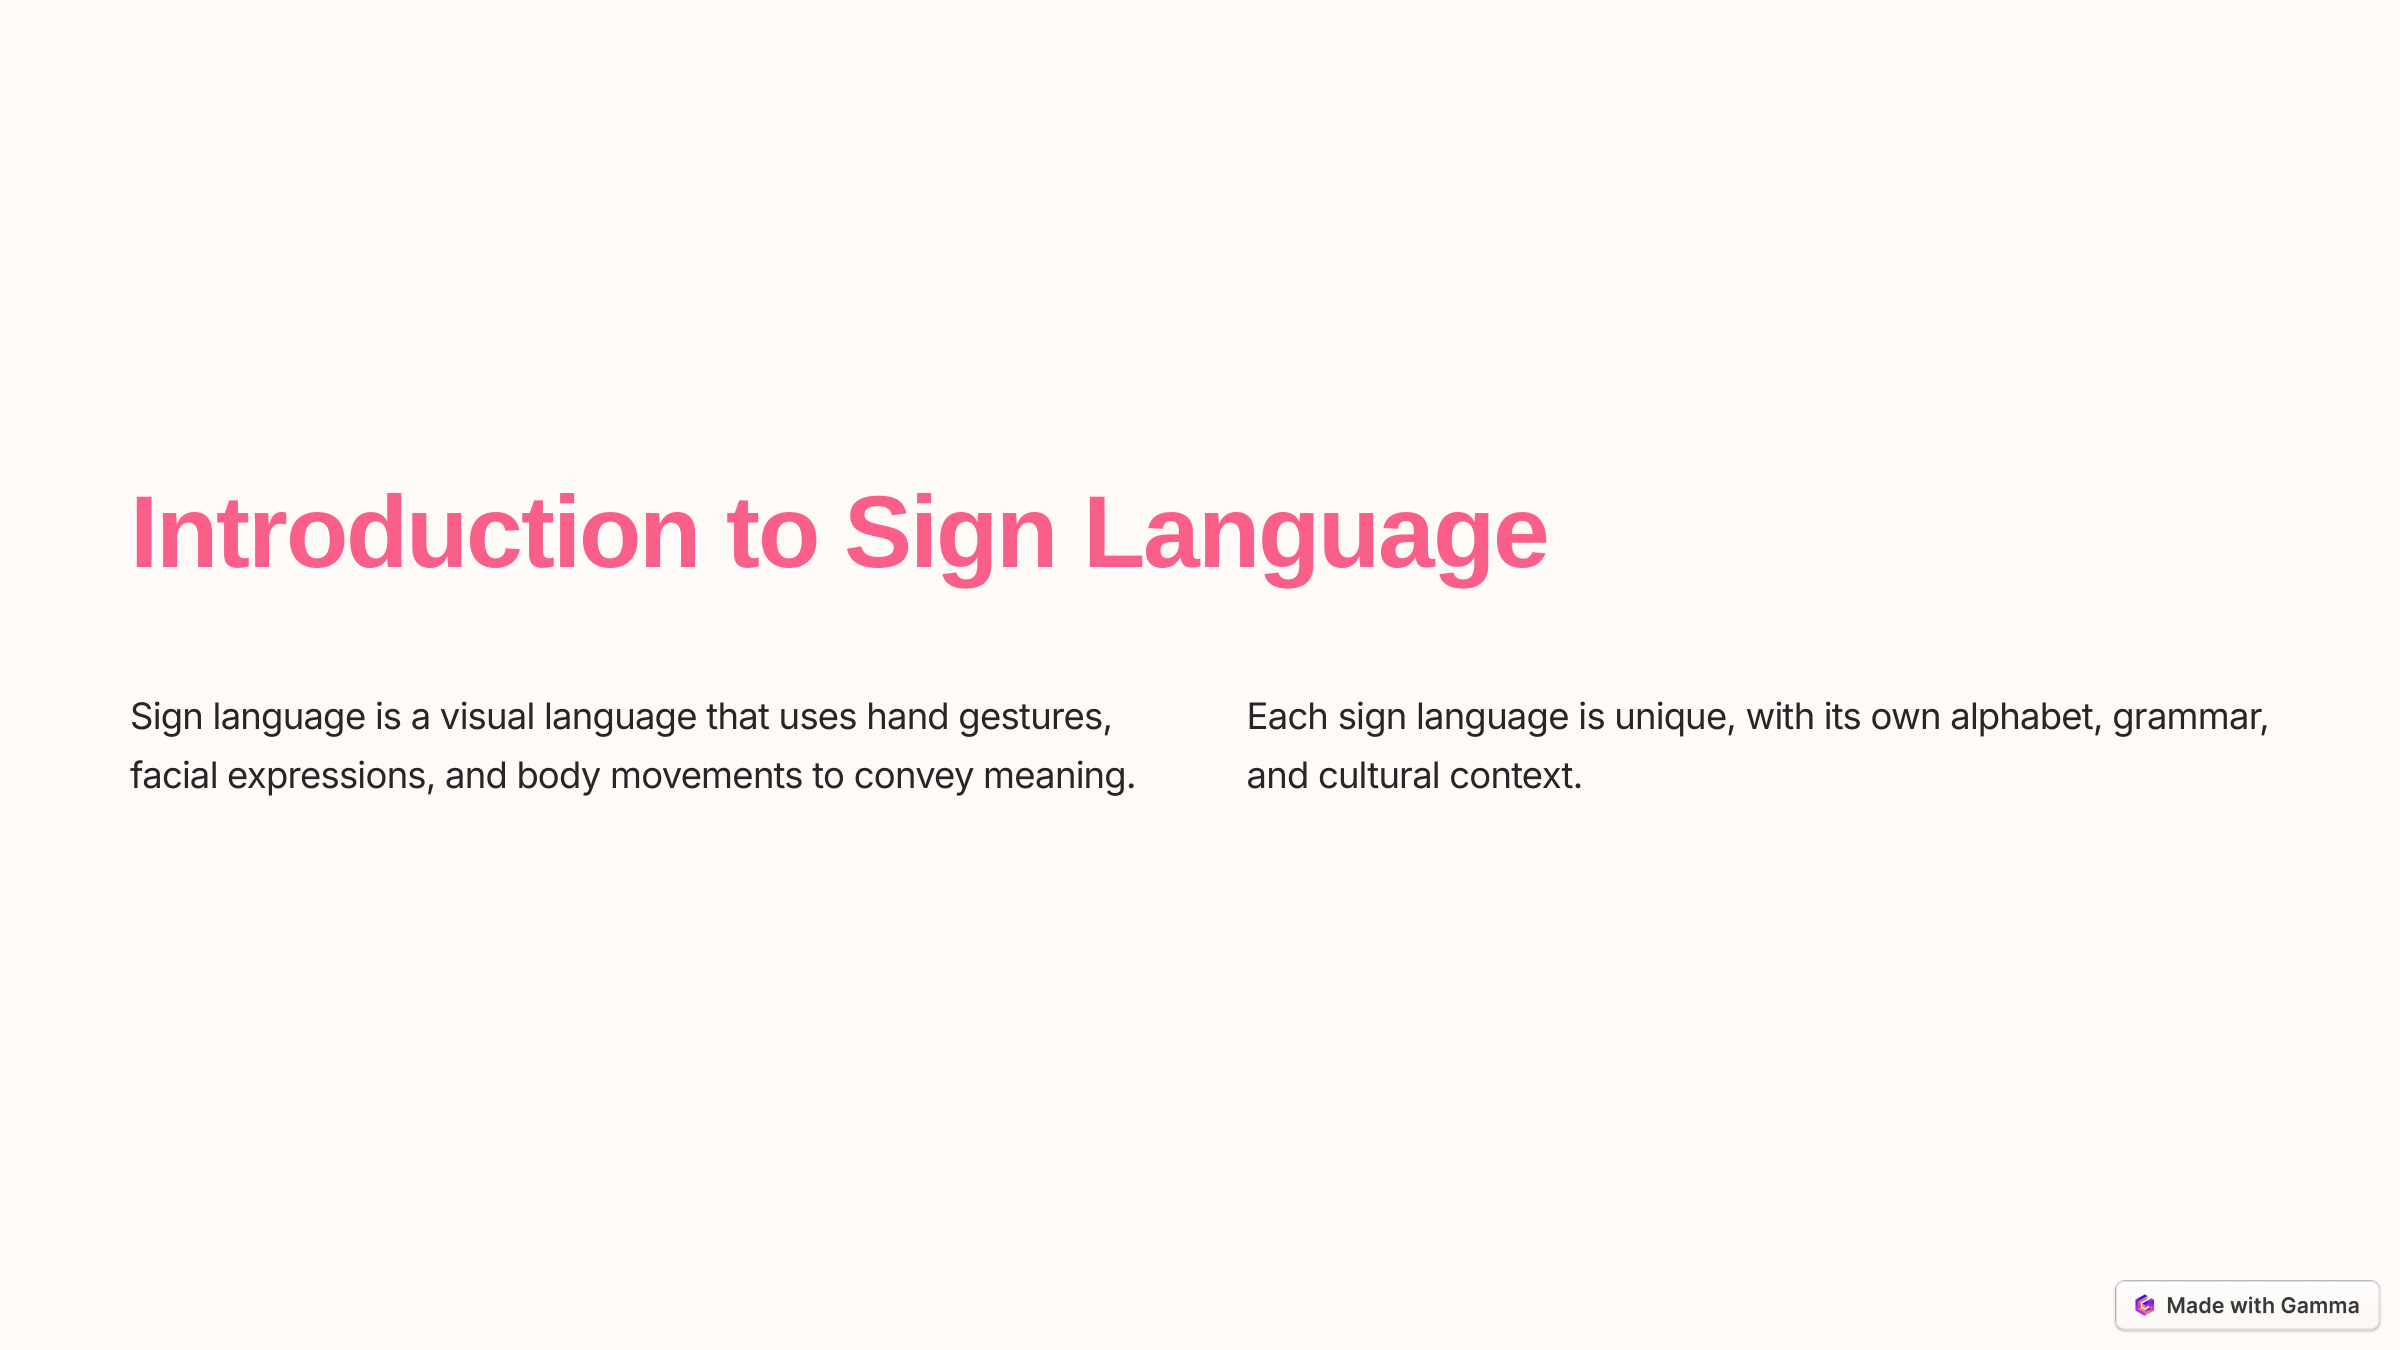

Introduction to Sign Language
Sign language is a visual language that uses hand gestures, facial expressions, and body movements to convey meaning.
Each sign language is unique, with its own alphabet, grammar, and cultural context.